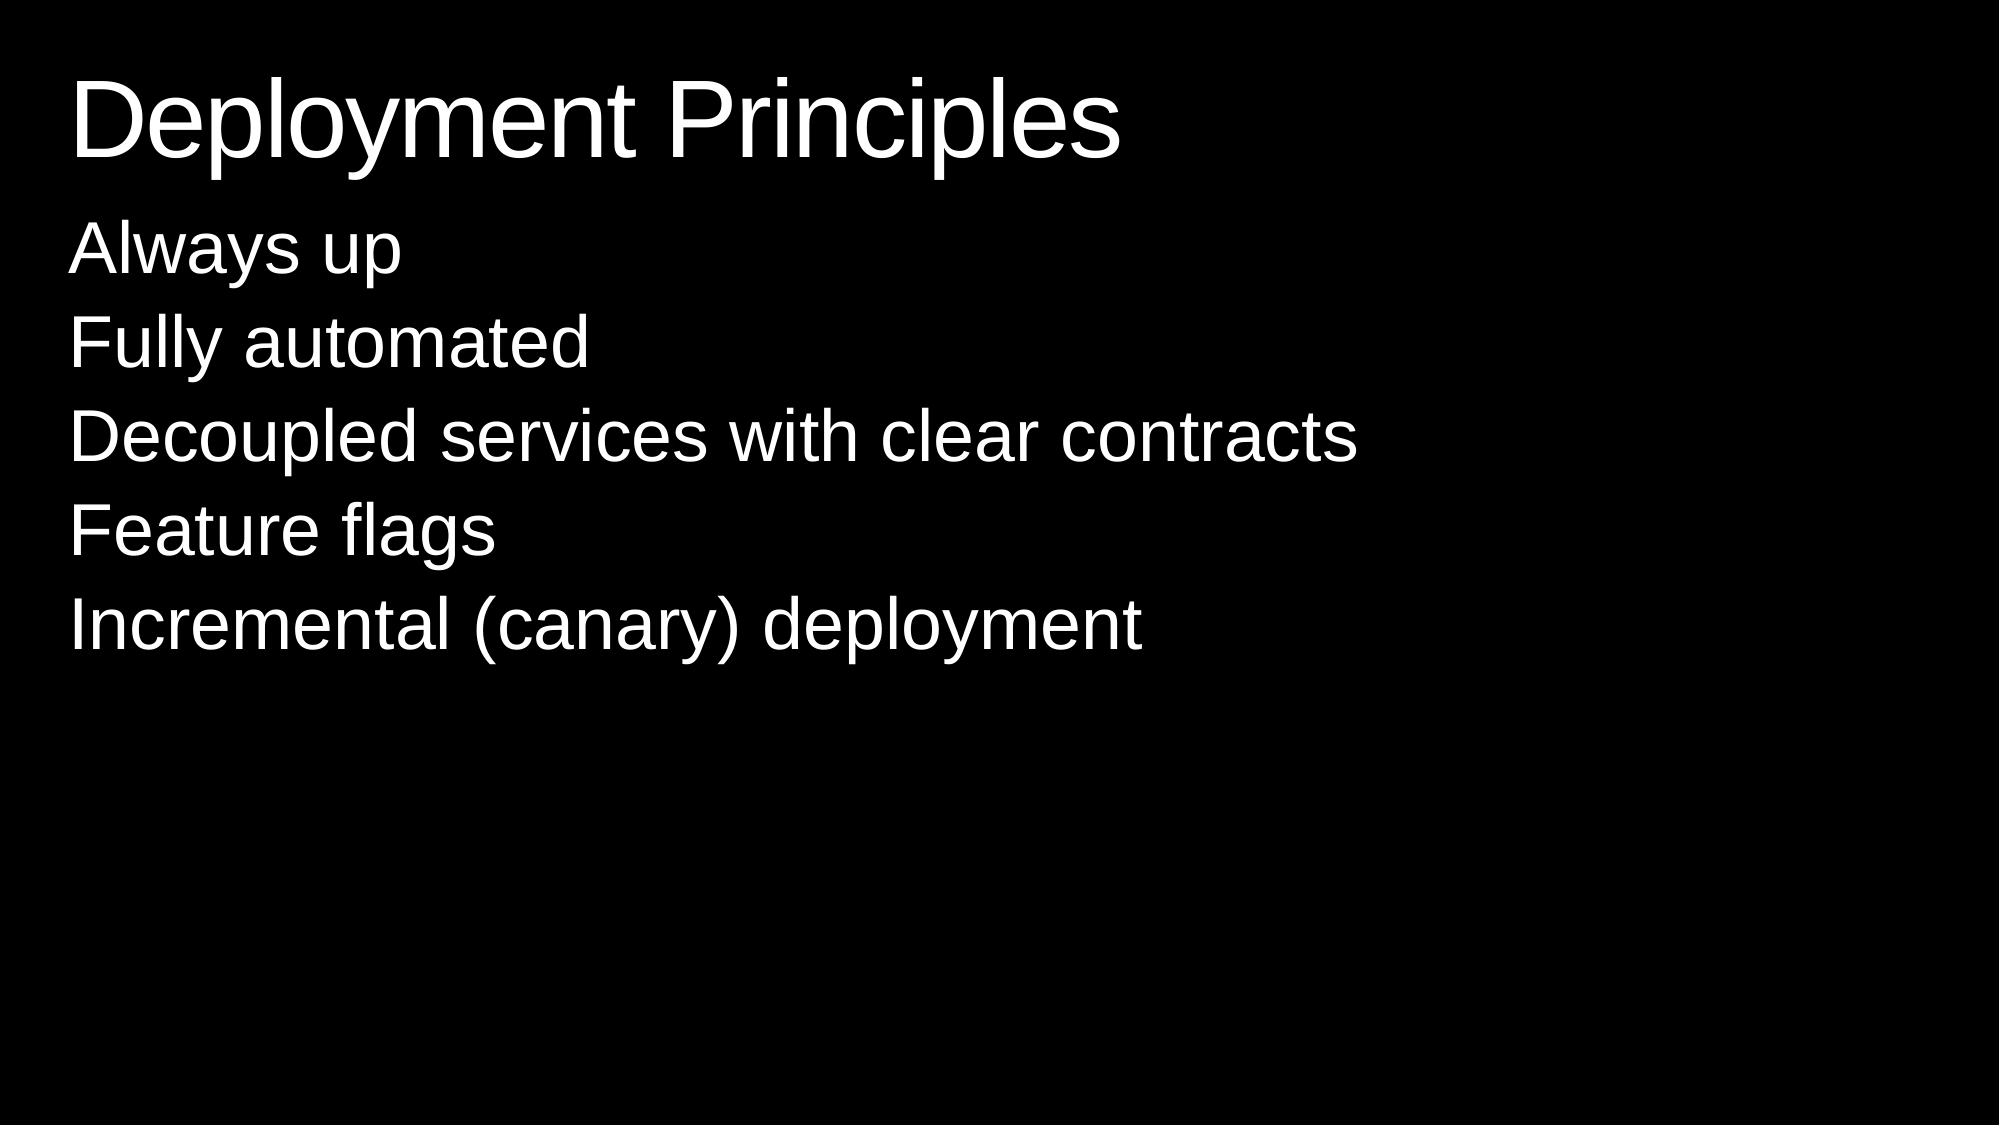

# Deployment Principles
Always up
Fully automated
Decoupled services with clear contracts
Feature flags
Incremental (canary) deployment